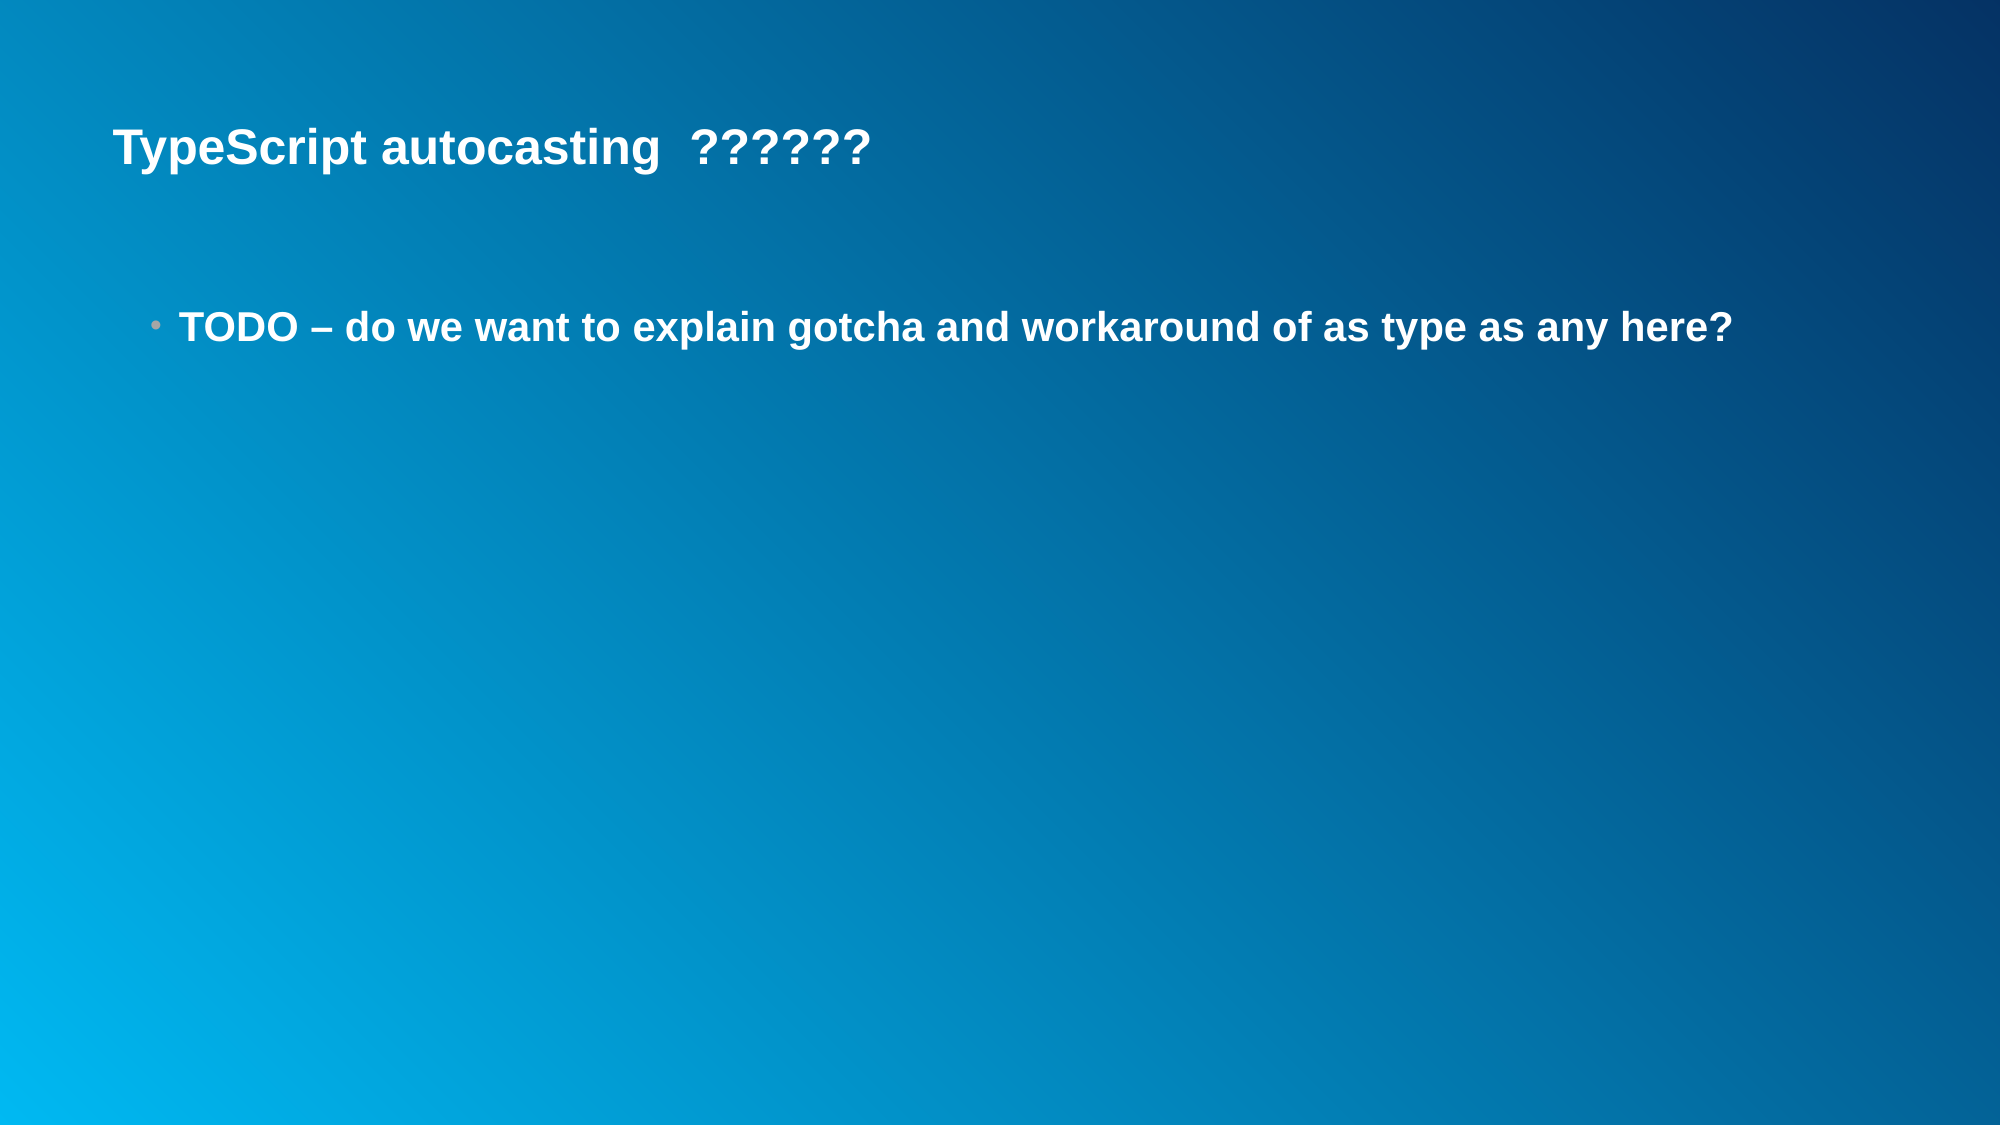

# TypeScript autocasting  ??????

TODO – do we want to explain gotcha and workaround of as type as any here?